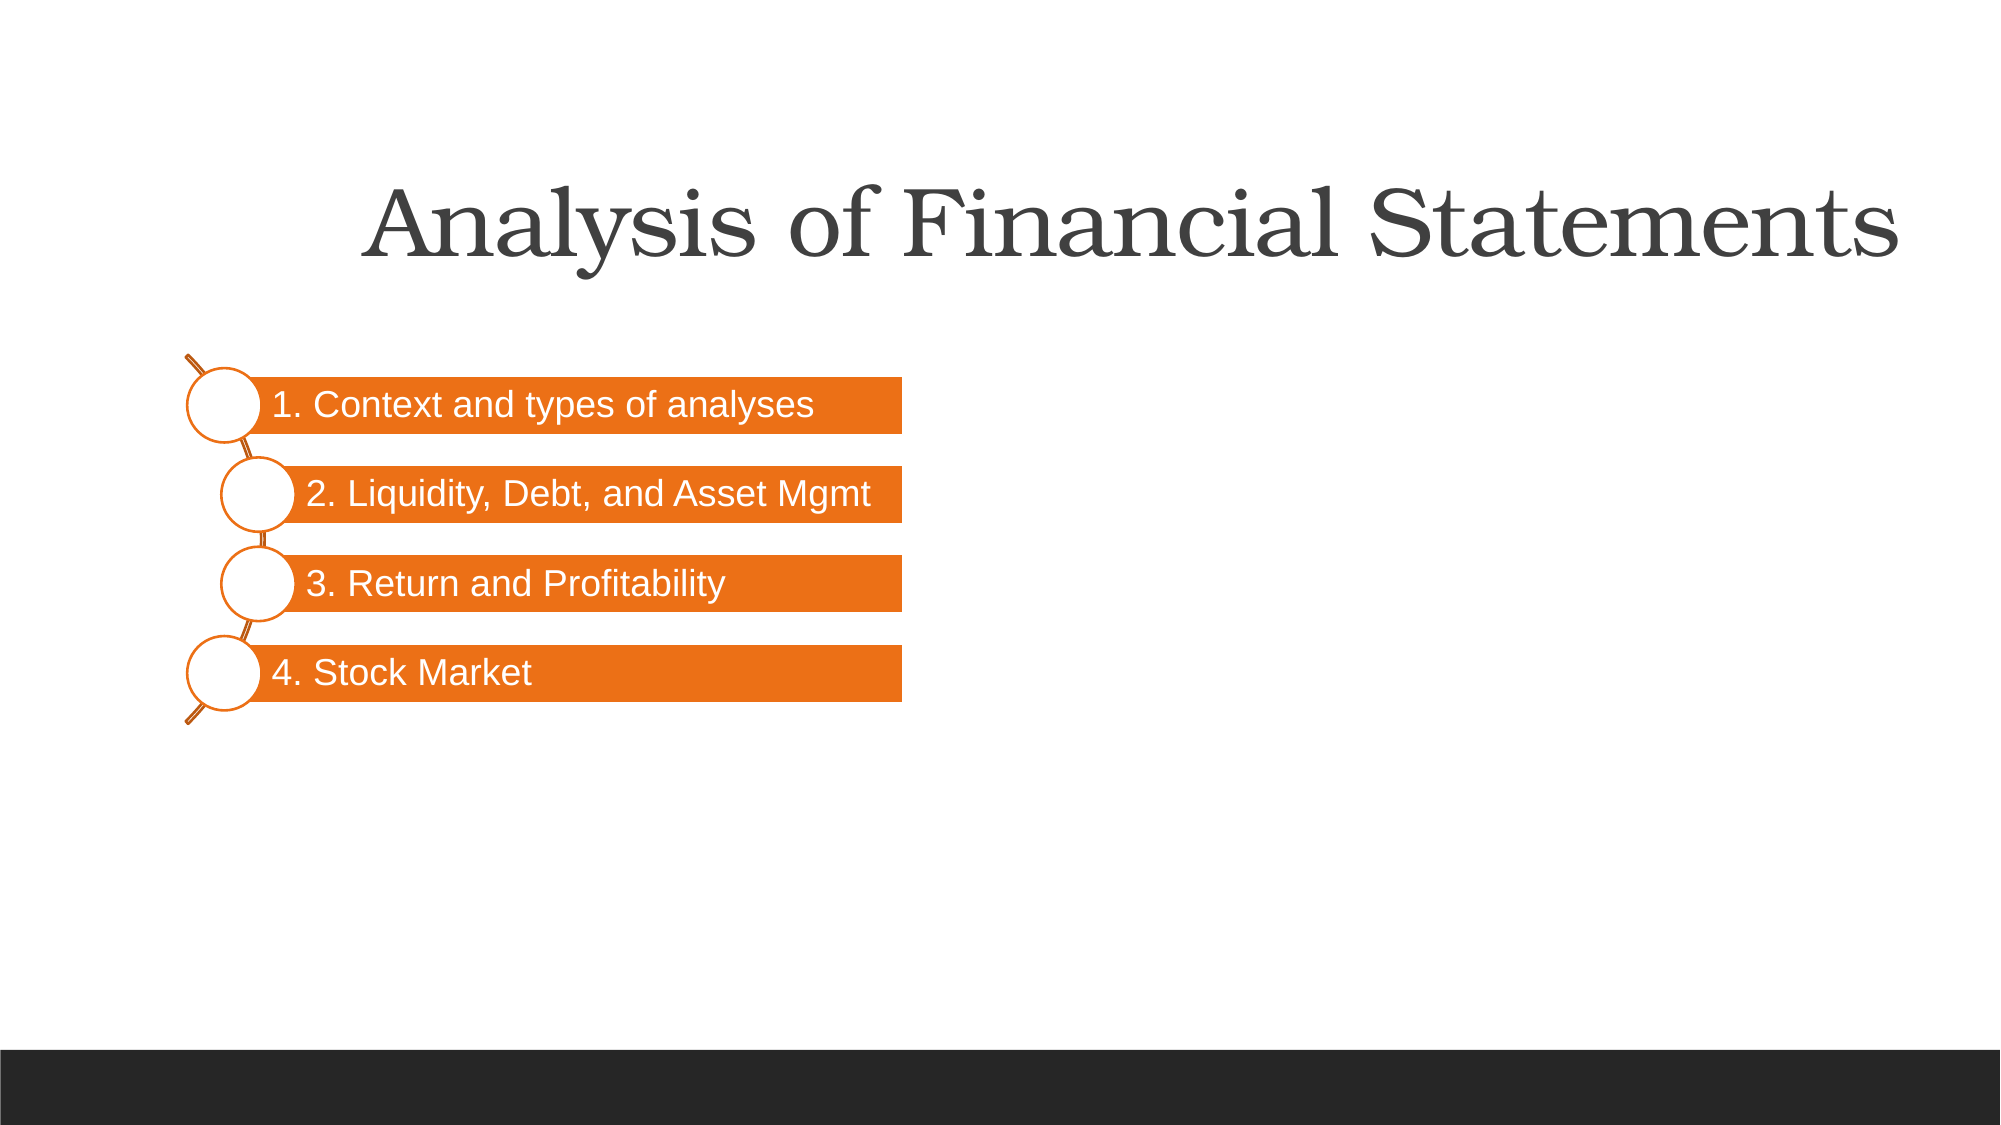

Analysis of Financial Statements

1. Context and types of analyses

2. Liquidity, Debt, and Asset Mgmt

3. Return and Profitability

4. Stock Market